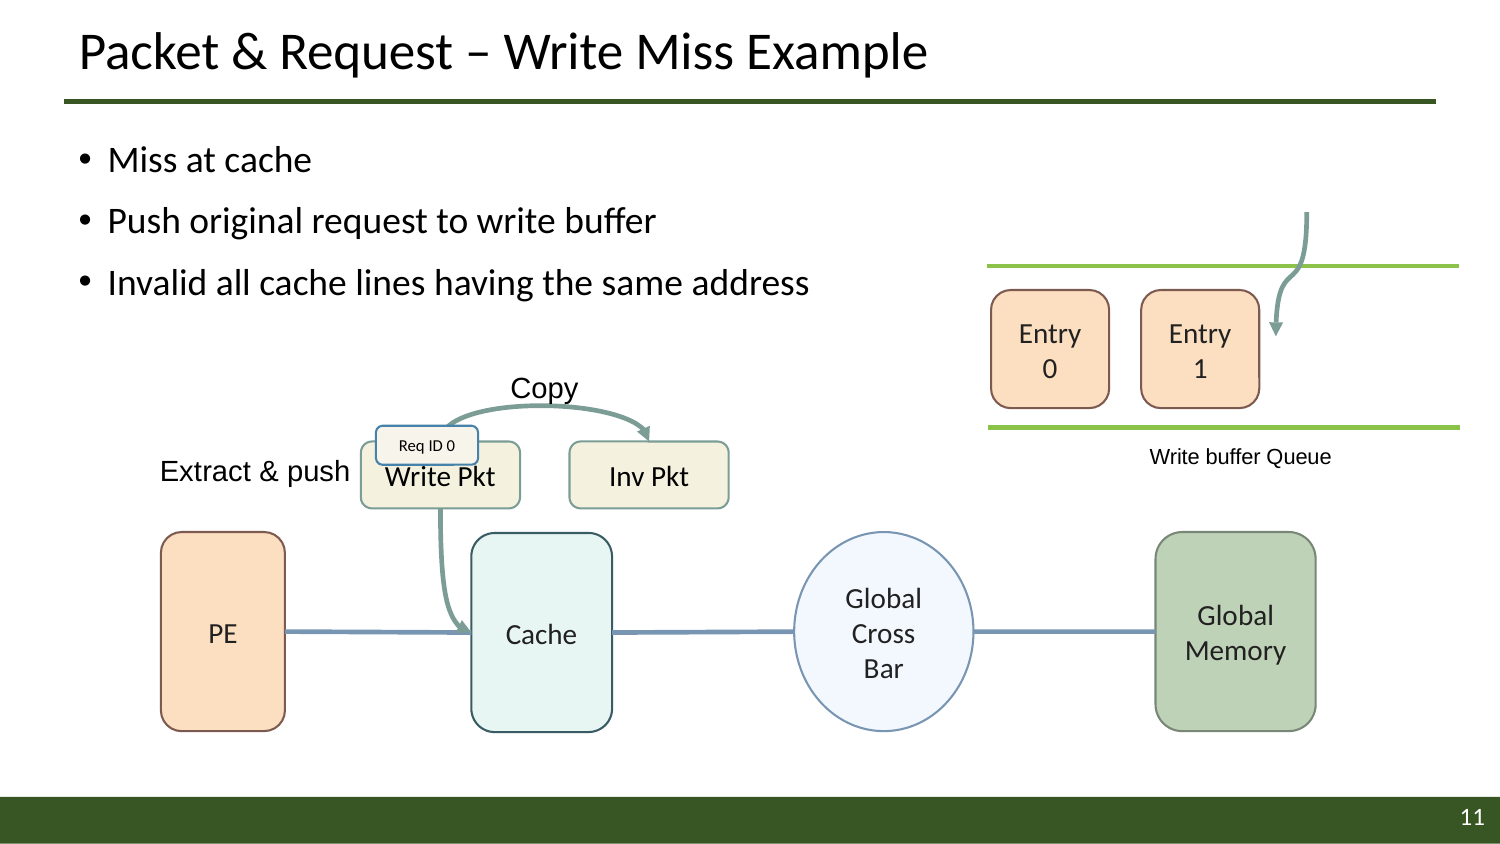

# Packet & Request – Write Miss Example
Miss at cache
Push original request to write buffer
Invalid all cache lines having the same address
Entry
0
Entry
1
Copy
Req ID 0
Write buffer Queue
Write Pkt
Inv Pkt
Extract & push
Global Memory
PE
Global Cross Bar
Cache
11